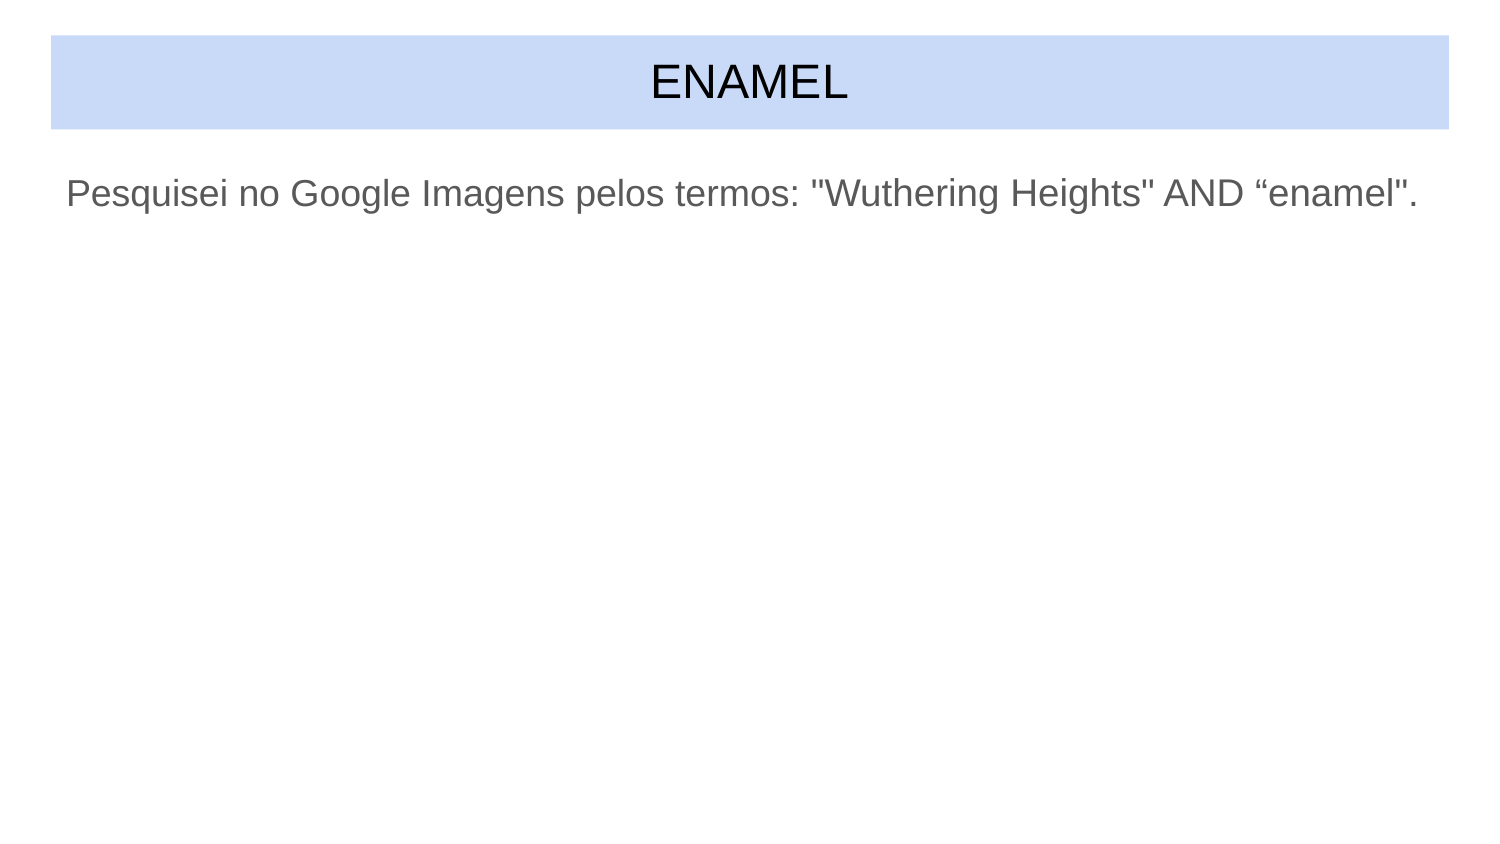

# ENAMEL
Pesquisei no Google Imagens pelos termos: "Wuthering Heights" AND “enamel".